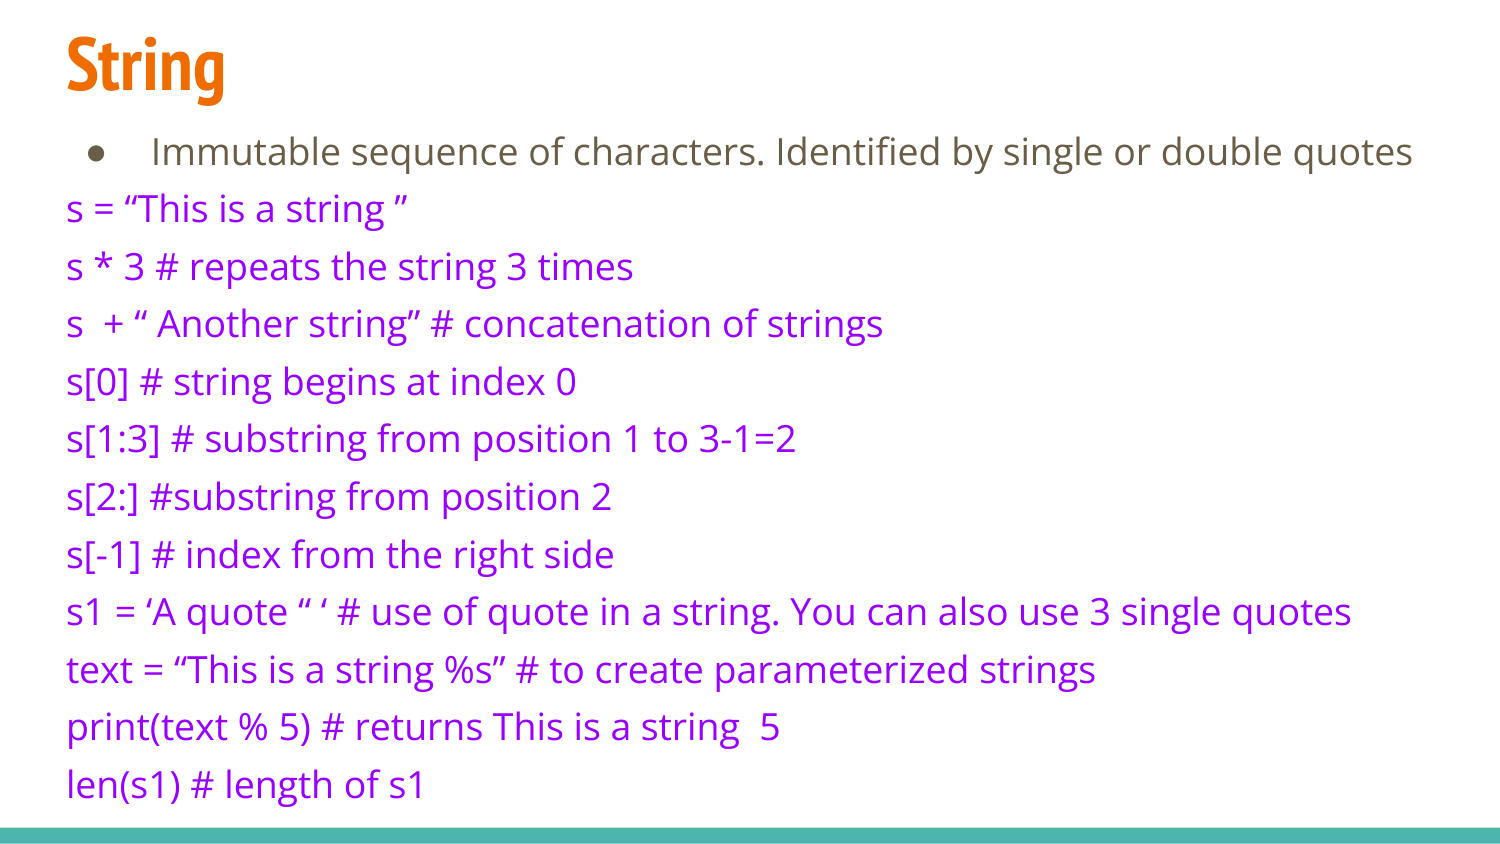

# String
 Immutable sequence of characters. Identified by single or double quotes
s = “This is a string ”
s * 3 # repeats the string 3 times
s  + “ Another string” # concatenation of strings
s[0] # string begins at index 0
s[1:3] # substring from position 1 to 3-1=2
s[2:] #substring from position 2
s[-1] # index from the right side
s1 = ‘A quote “ ‘ # use of quote in a string. You can also use 3 single quotes
text = “This is a string %s” # to create parameterized strings
print(text % 5) # returns This is a string  5
len(s1) # length of s1